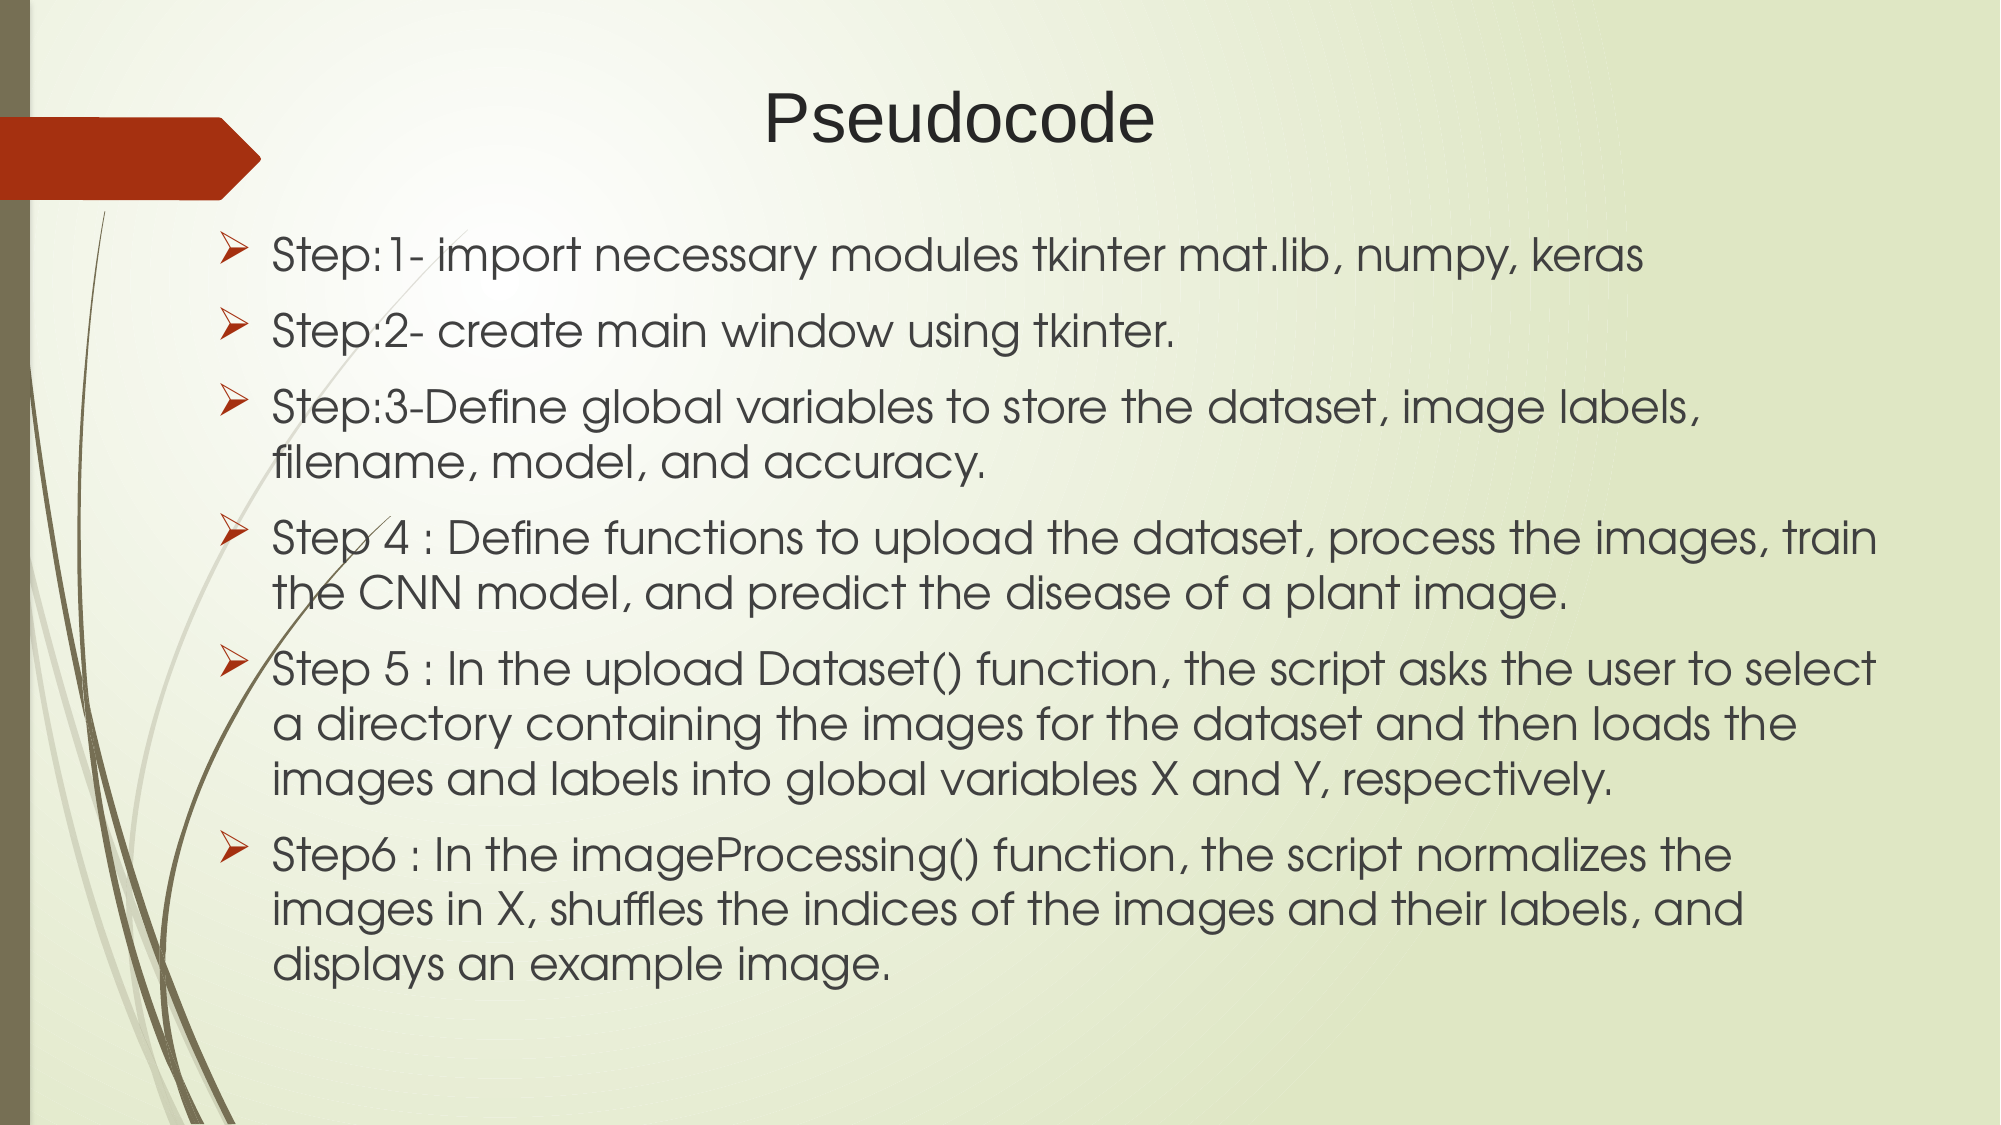

# Pseudocode
Step:1- import necessary modules tkinter mat.lib, numpy, keras
Step:2- create main window using tkinter.
Step:3-Define global variables to store the dataset, image labels, filename, model, and accuracy.
Step 4 : Define functions to upload the dataset, process the images, train the CNN model, and predict the disease of a plant image.
Step 5 : In the upload Dataset() function, the script asks the user to select a directory containing the images for the dataset and then loads the images and labels into global variables X and Y, respectively.
Step6 : In the imageProcessing() function, the script normalizes the images in X, shuffles the indices of the images and their labels, and displays an example image.